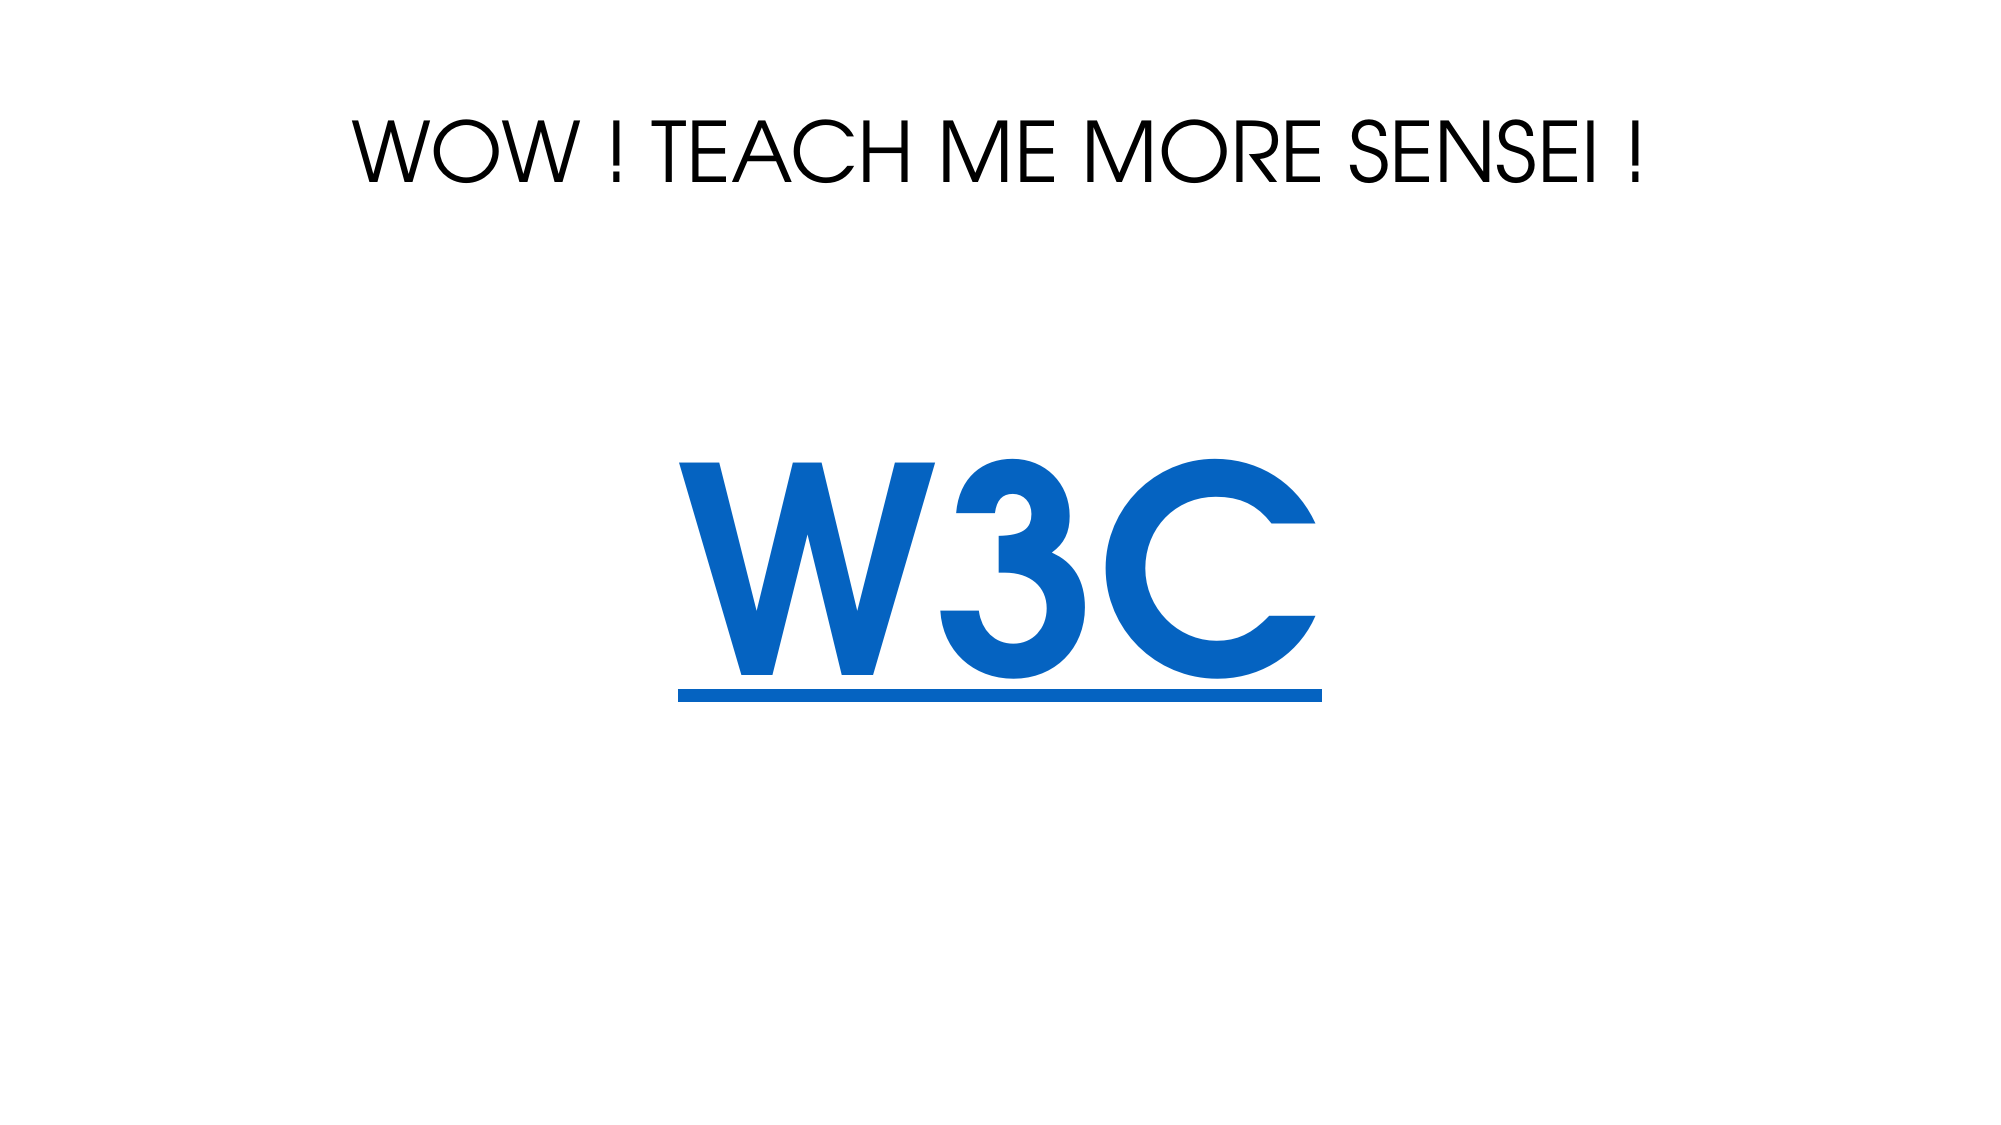

WOW ! TEACH ME MORE SENSEI !
W3C